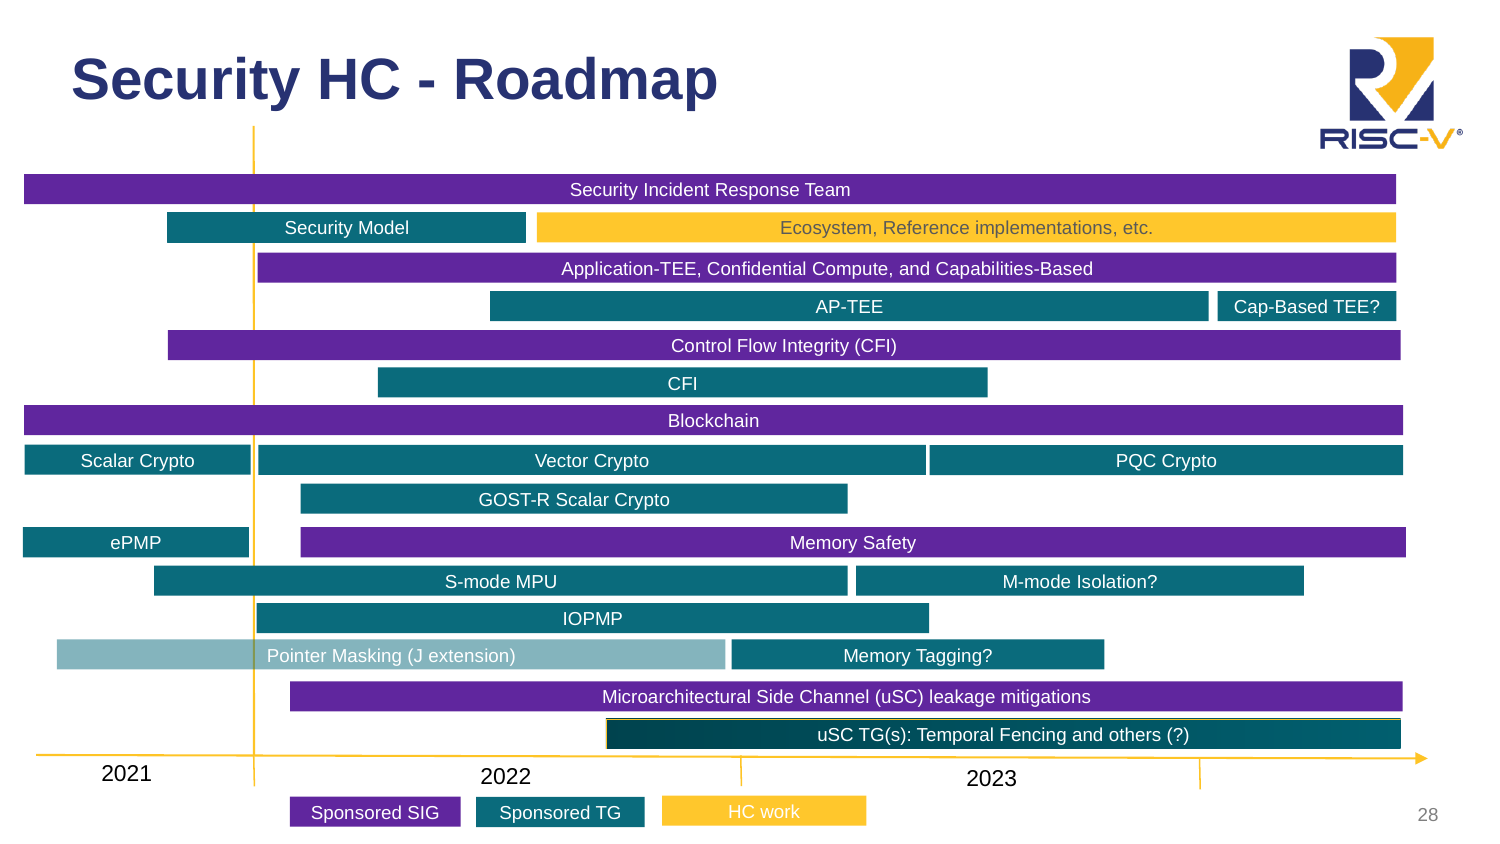

# Security HC - Roadmap
Security Incident Response Team
Security Model
Ecosystem, Reference implementations, etc.
Application-TEE, Confidential Compute, and Capabilities-Based
AP-TEE
Cap-Based TEE?
Control Flow Integrity (CFI)
CFI
Blockchain
Scalar Crypto
Vector Crypto
PQC Crypto
GOST-R Scalar Crypto
ePMP
Memory Safety
S-mode MPU
M-mode Isolation?
IOPMP
Memory Tagging?
Pointer Masking (J extension)
Microarchitectural Side Channel (uSC) leakage mitigations
uSC TG(s): Temporal Fencing and others (?)
2021
2022
2023
28
HC work
Sponsored SIG
Sponsored TG